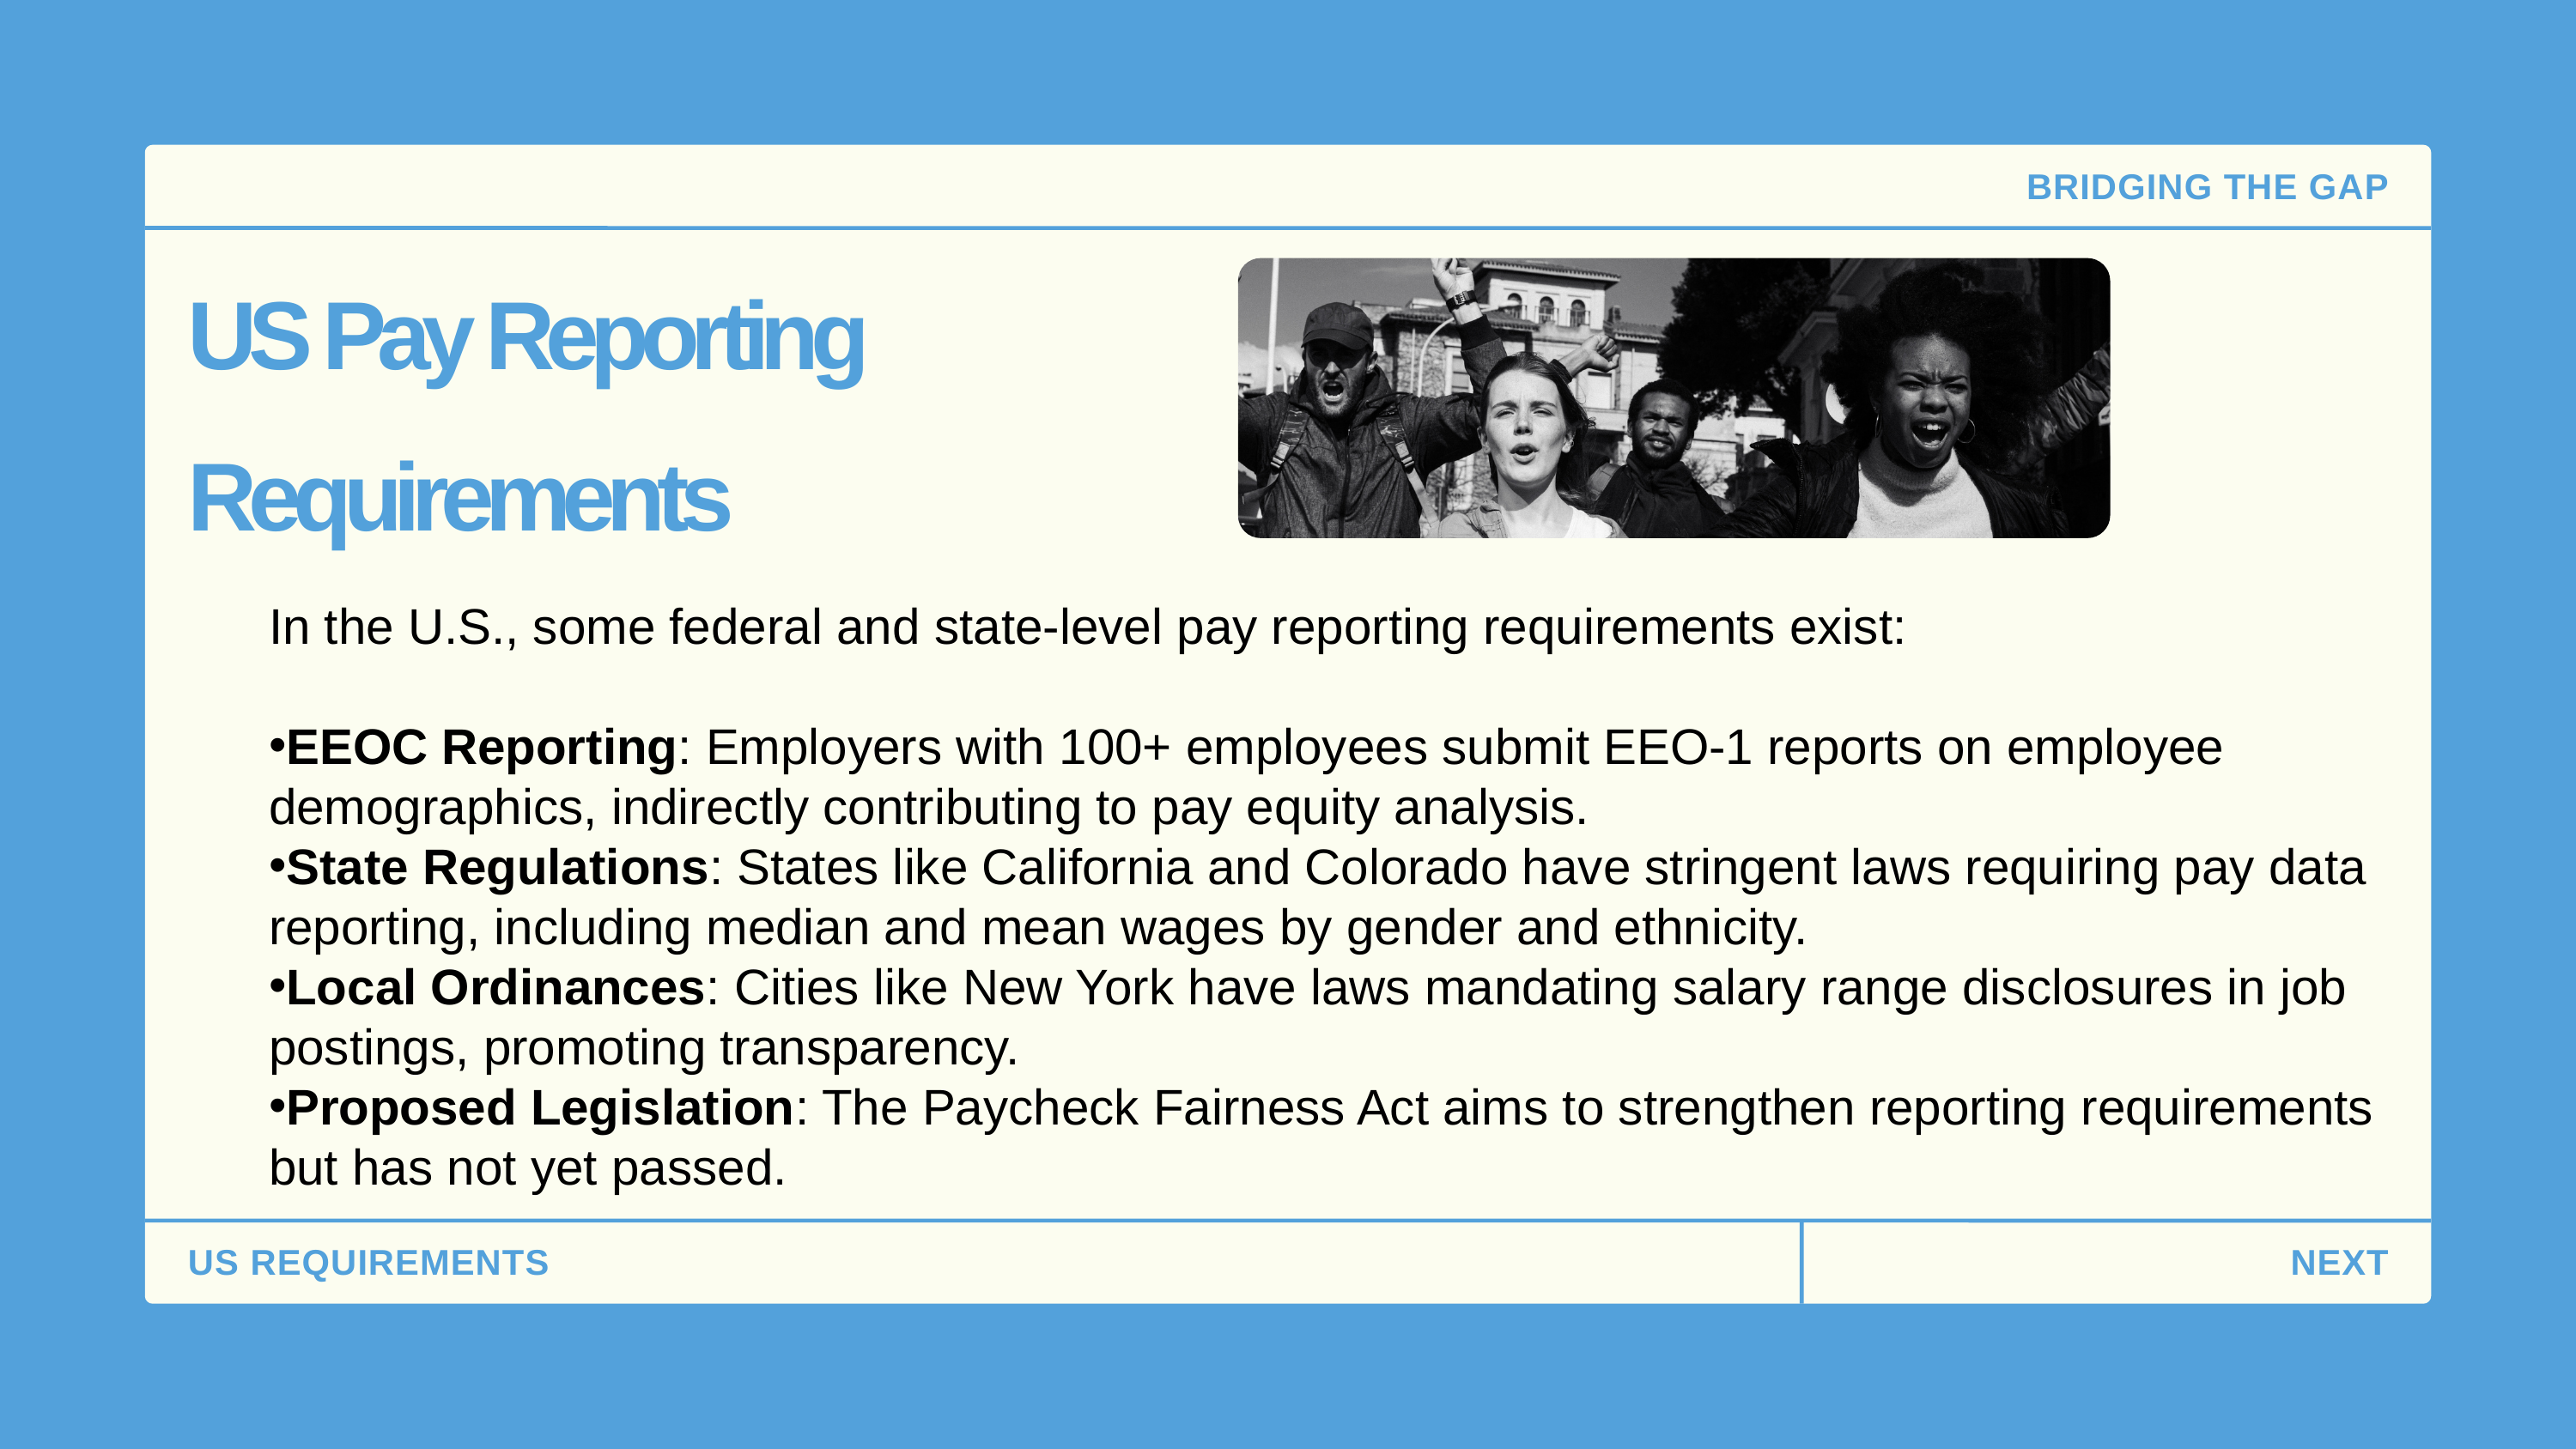

BRIDGING THE GAP
US Pay Reporting Requirements

In the U.S., some federal and state-level pay reporting requirements exist:

EEOC Reporting: Employers with 100+ employees submit EEO-1 reports on employee demographics, indirectly contributing to pay equity analysis.
State Regulations: States like California and Colorado have stringent laws requiring pay data reporting, including median and mean wages by gender and ethnicity.
Local Ordinances: Cities like New York have laws mandating salary range disclosures in job postings, promoting transparency.
Proposed Legislation: The Paycheck Fairness Act aims to strengthen reporting requirements but has not yet passed.

US REQUIREMENTS
NEXT